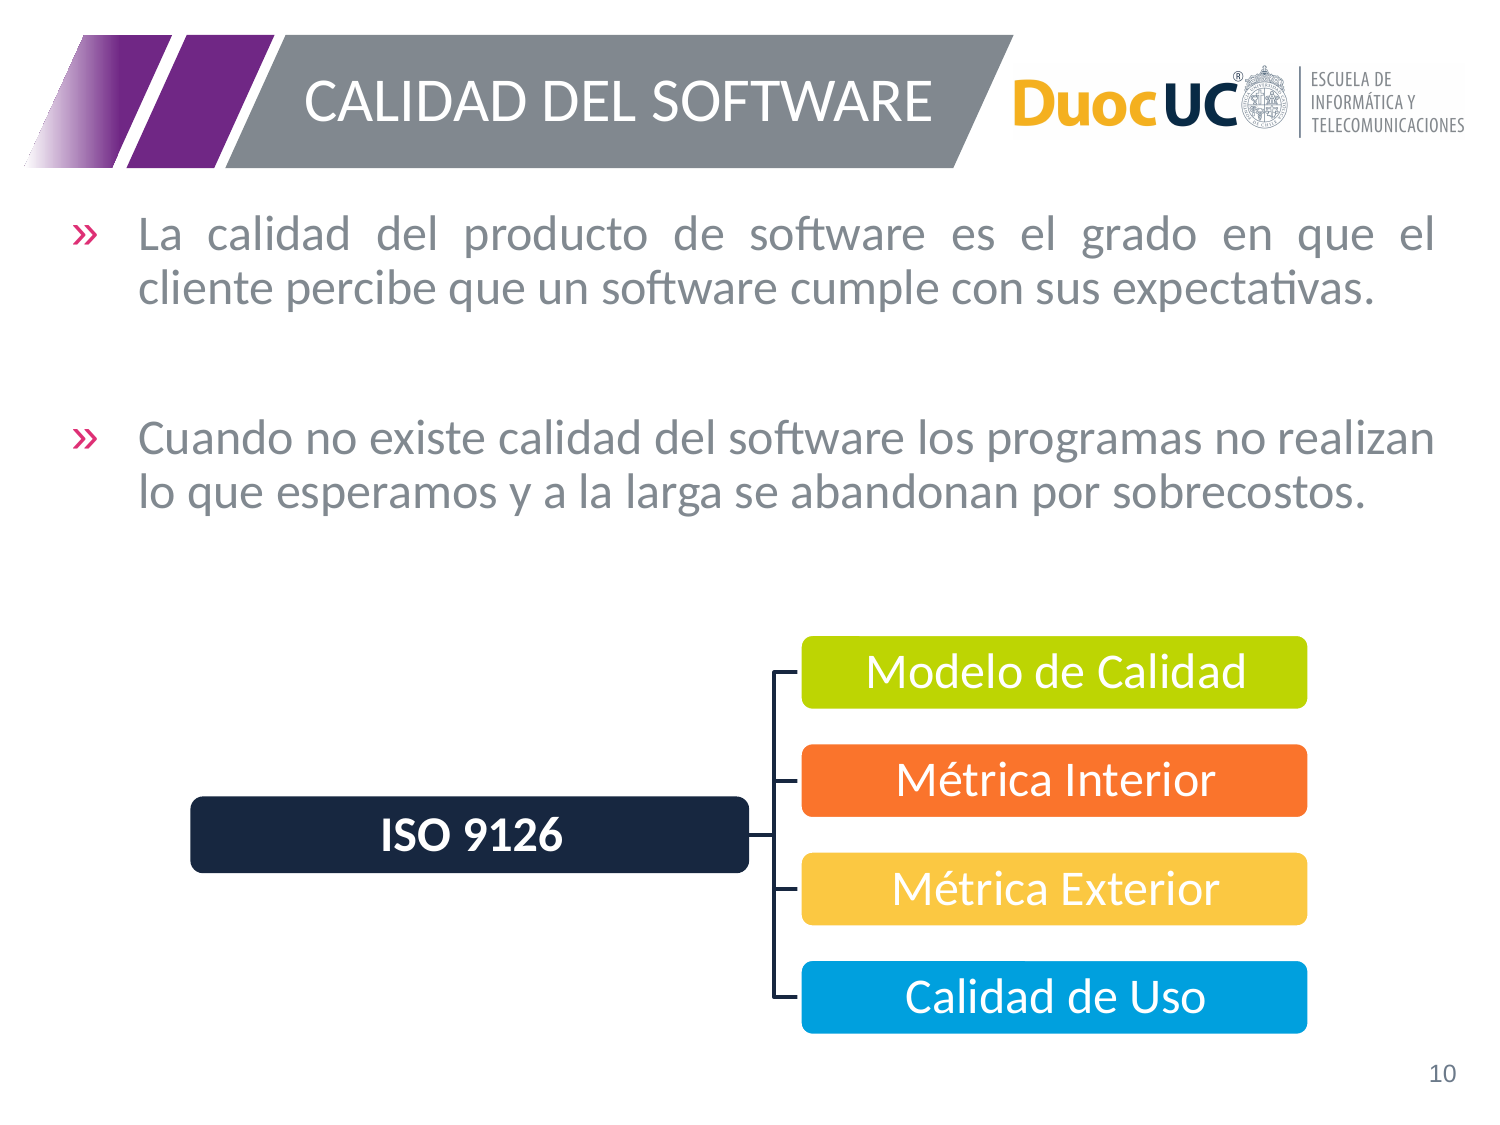

# CALIDAD DEL SOFTWARE
La calidad del producto de software es el grado en que el cliente percibe que un software cumple con sus expectativas.

Cuando no existe calidad del software los programas no realizan lo que esperamos y a la larga se abandonan por sobrecostos.
ISO 9126
Modelo de Calidad
Métrica Interior
Métrica Exterior
Calidad de Uso